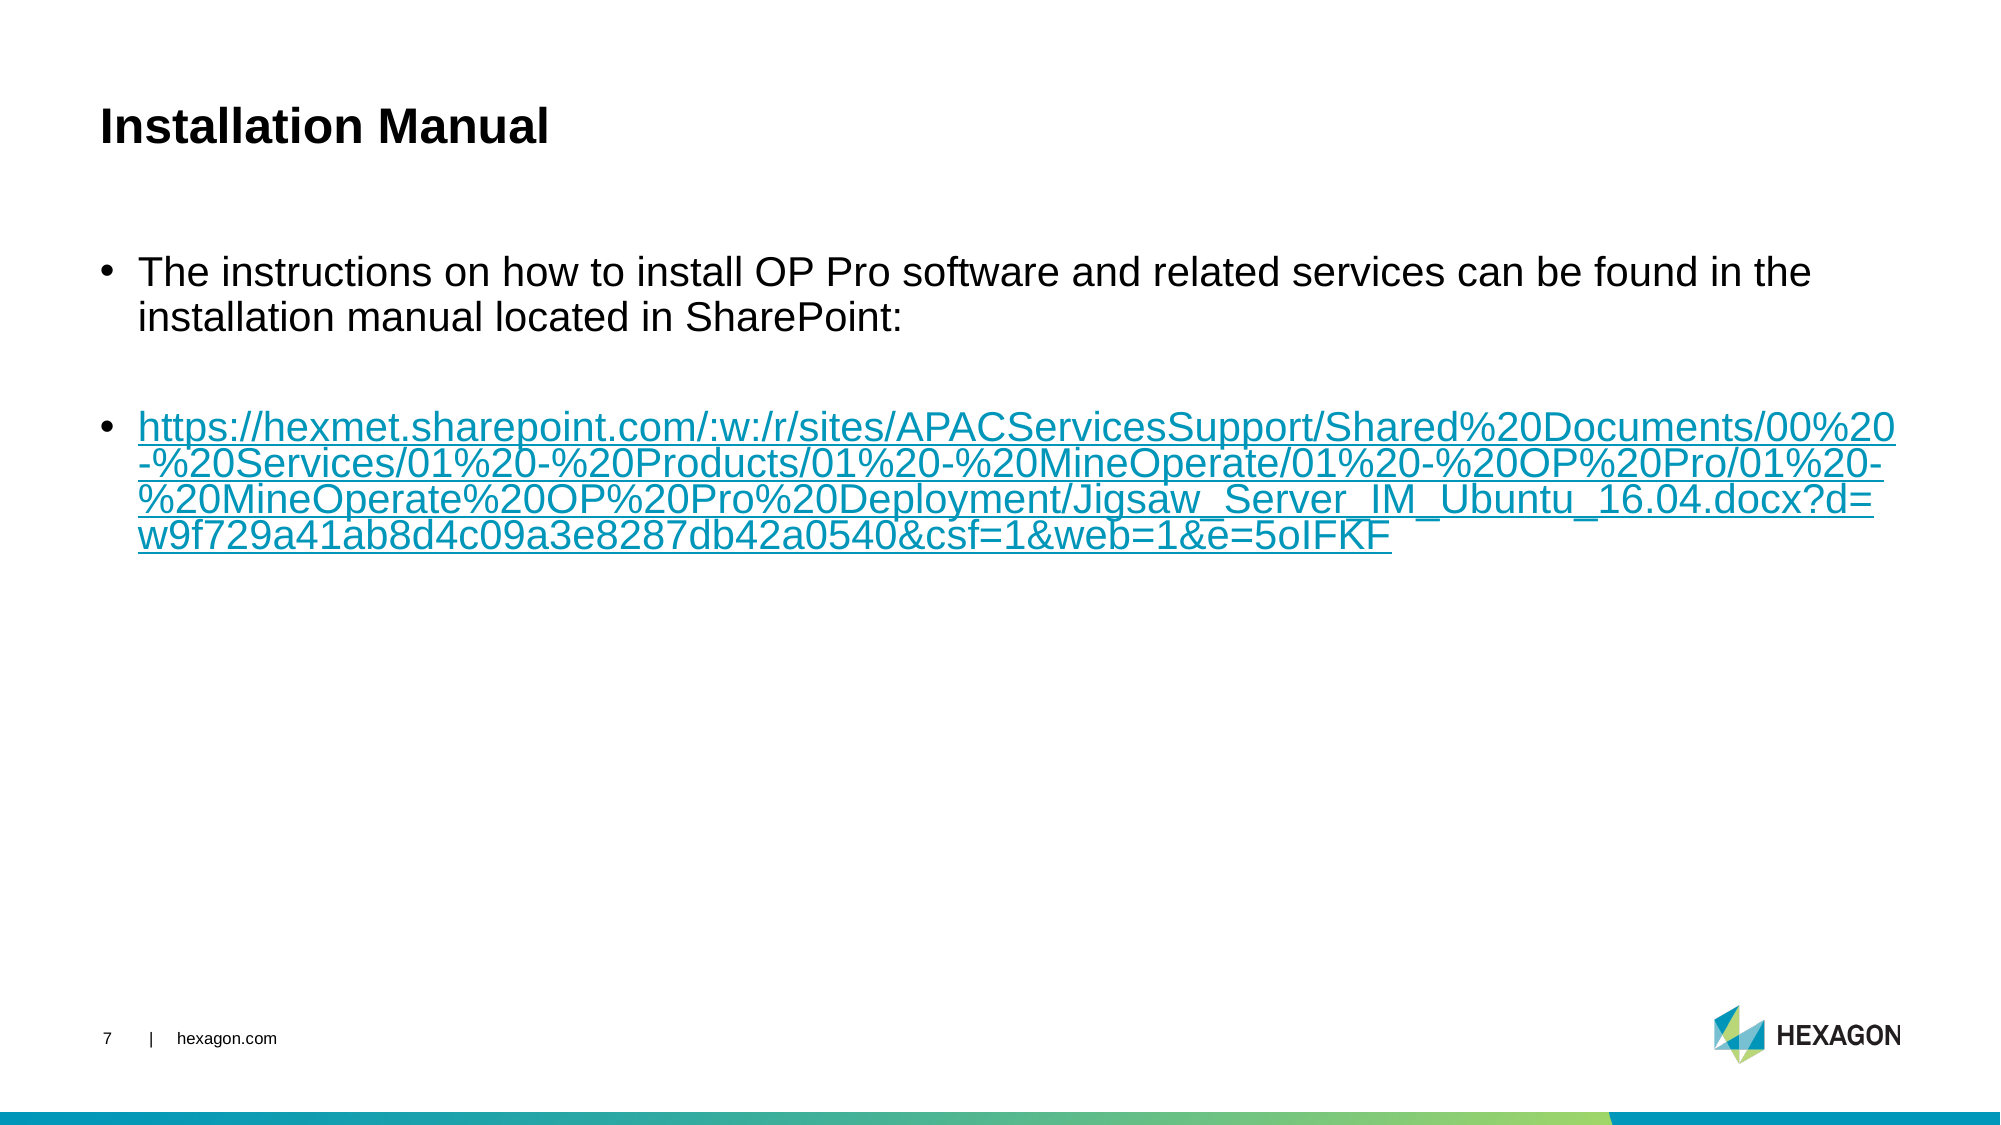

# Installation Manual

The instructions on how to install OP Pro software and related services can be found in the installation manual located in SharePoint:

https://hexmet.sharepoint.com/:w:/r/sites/APACServicesSupport/Shared%20Documents/00%20-%20Services/01%20-%20Products/01%20-%20MineOperate/01%20-%20OP%20Pro/01%20-%20MineOperate%20OP%20Pro%20Deployment/Jigsaw_Server_IM_Ubuntu_16.04.docx?d=w9f729a41ab8d4c09a3e8287db42a0540&csf=1&web=1&e=5oIFKF